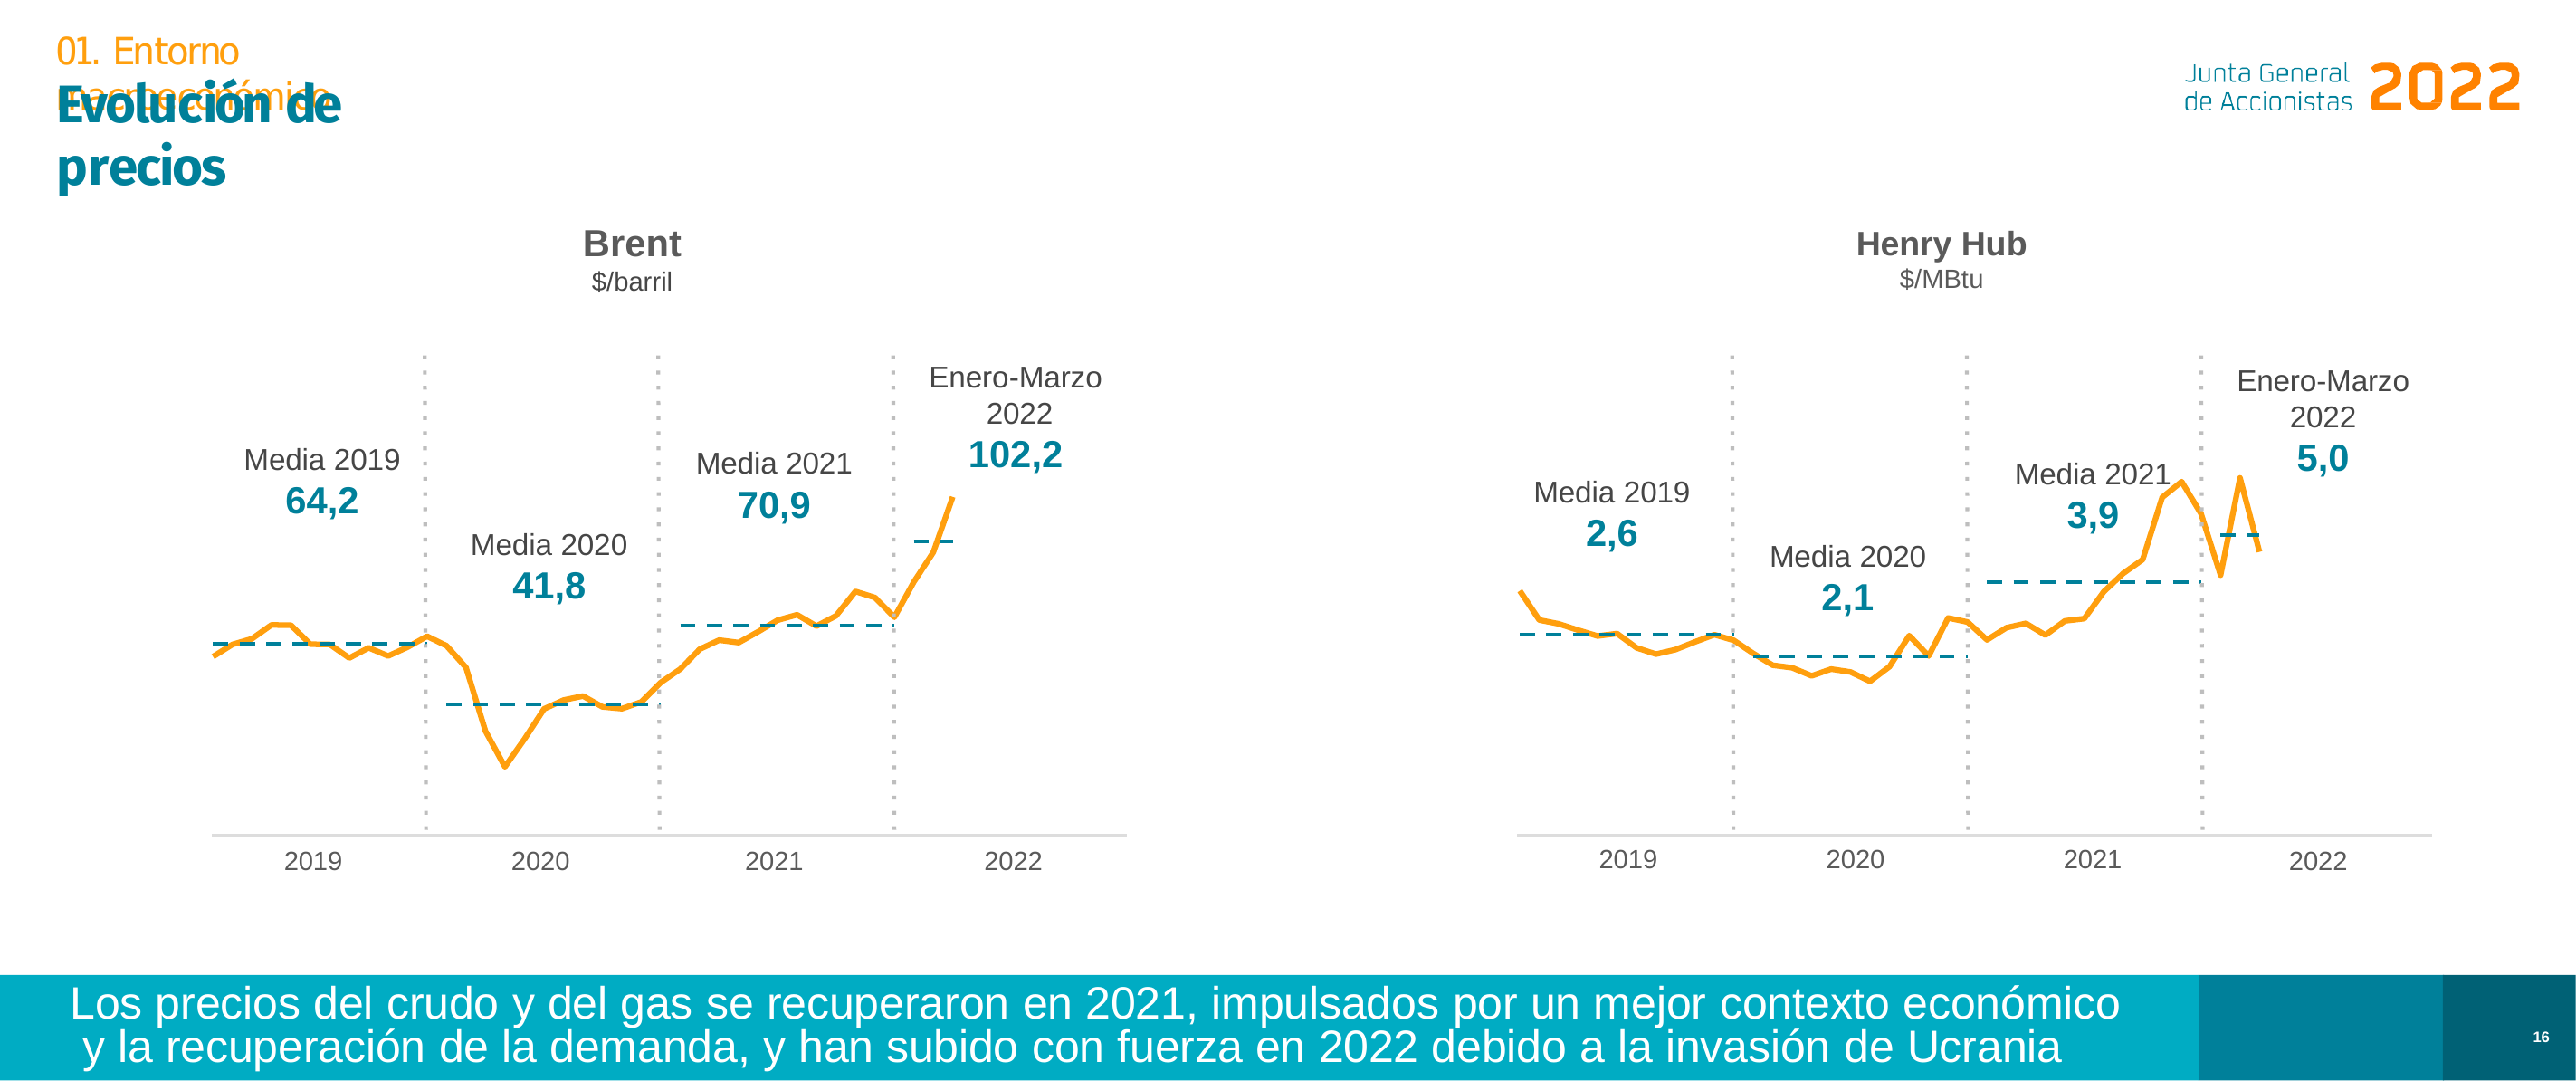

01. Entorno macroeconómico
# Evolución de precios
Brent
$/barril
Henry Hub
$/MBtu

Enero-Marzo  2022
102,2
Enero-Marzo
2022
5,0
Media 2019
64,2
Media 2021
70,9
Media 2021
3,9
Media 2019
2,6
Media 2020
41,8
Media 2020
2,1

2019
2020
2021
2022
2019
2020
2021
2022
Los precios del crudo y del gas se recuperaron en 2021, impulsados por un mejor contexto económico  y la recuperación de la demanda, y han subido con fuerza en 2022 debido a la invasión de Ucrania

16